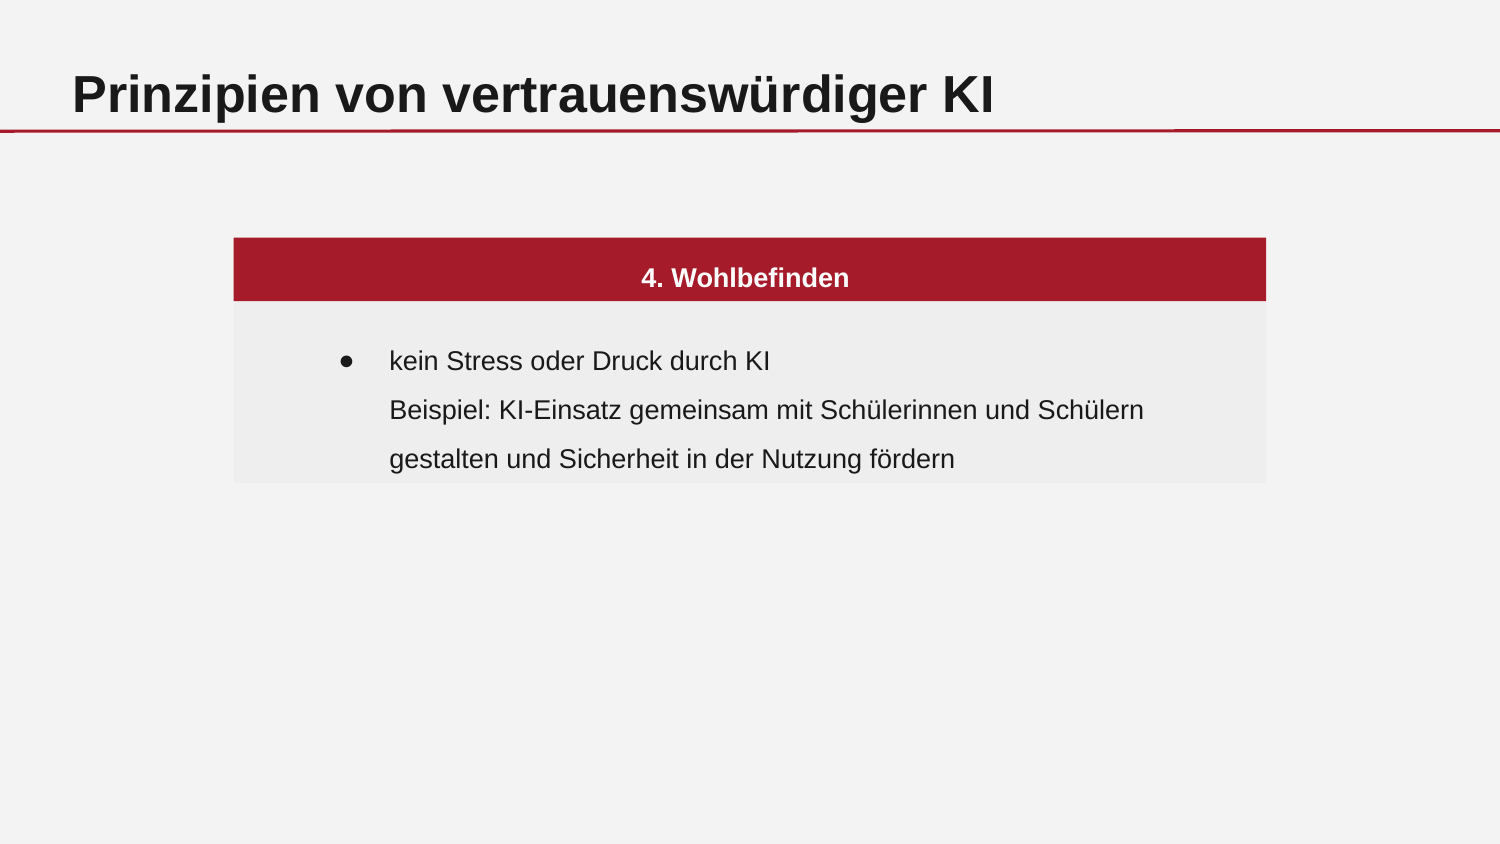

Prinzipien von vertrauenswürdiger KI

4. Wohlbefinden

kein Stress oder Druck durch KI
Beispiel: KI-Einsatz gemeinsam mit Schülerinnen und Schülern gestalten und Sicherheit in der Nutzung fördern